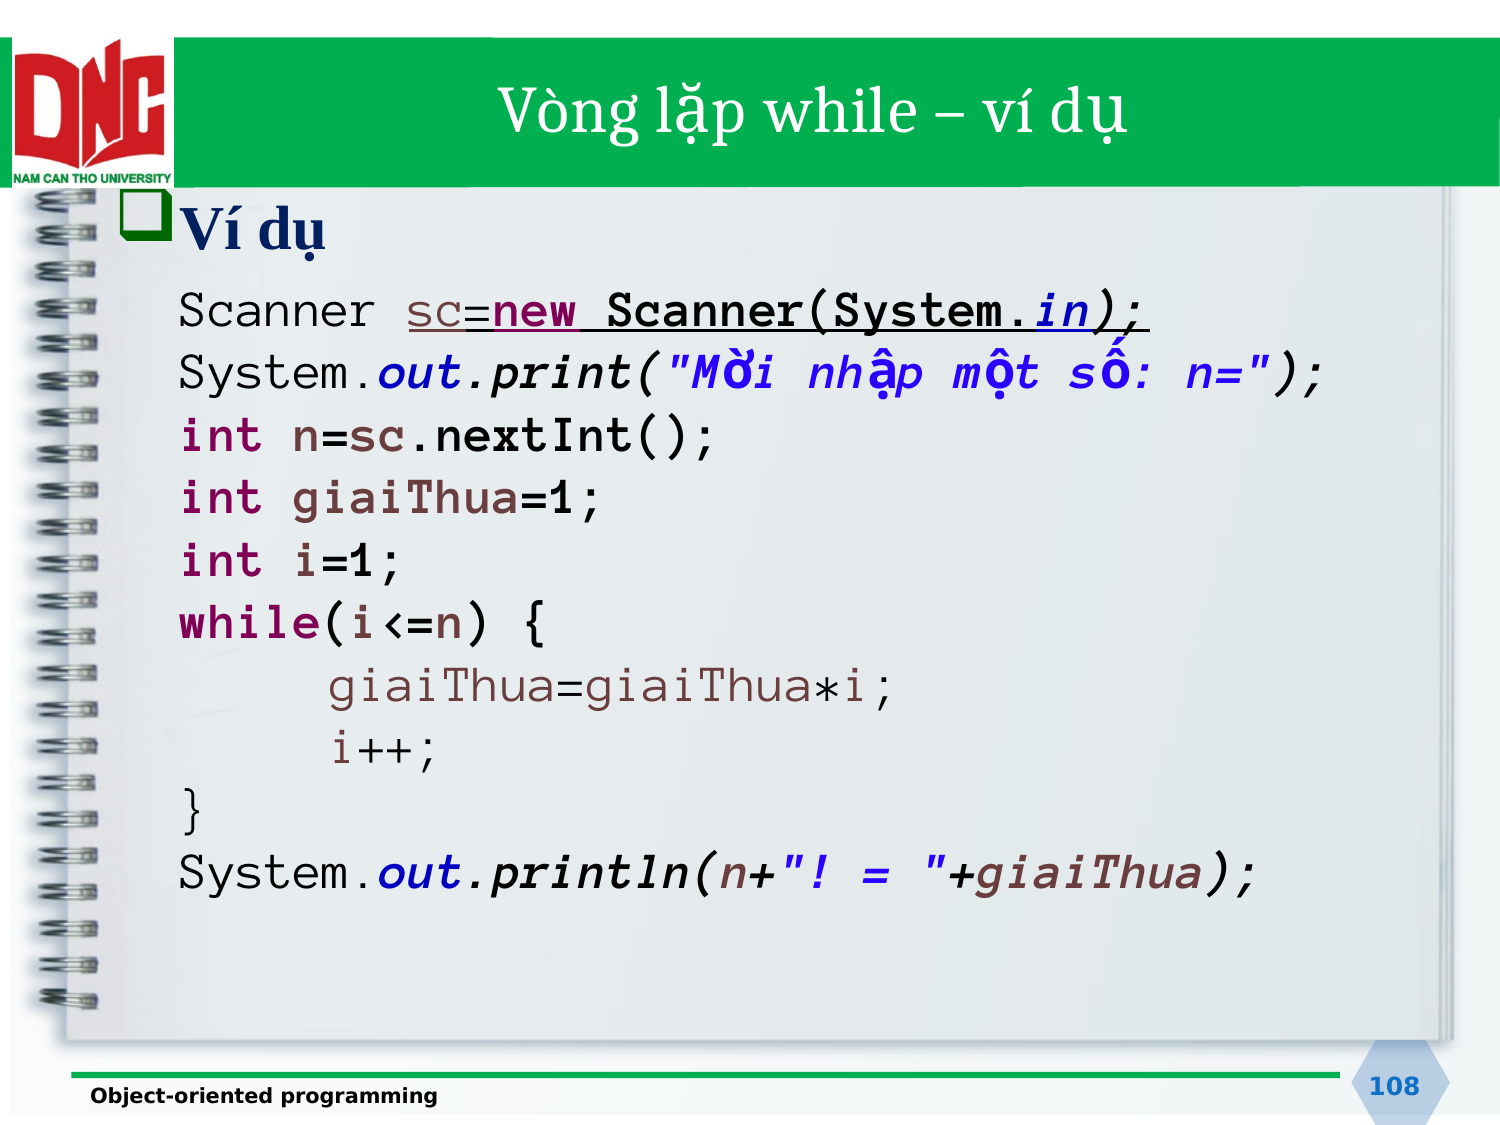

# Vòng lặp while – ví dụ
Ví dụ

Scanner sc=new Scanner(System.in);
System.out.print("Mời nhập một số: n=");
int n=sc.nextInt();
int giaiThua=1;
int i=1;
while(i<=n) {
	giaiThua=giaiThua*i;
	i++;
}
System.out.println(n+"! = "+giaiThua);
108
Object-oriented programming